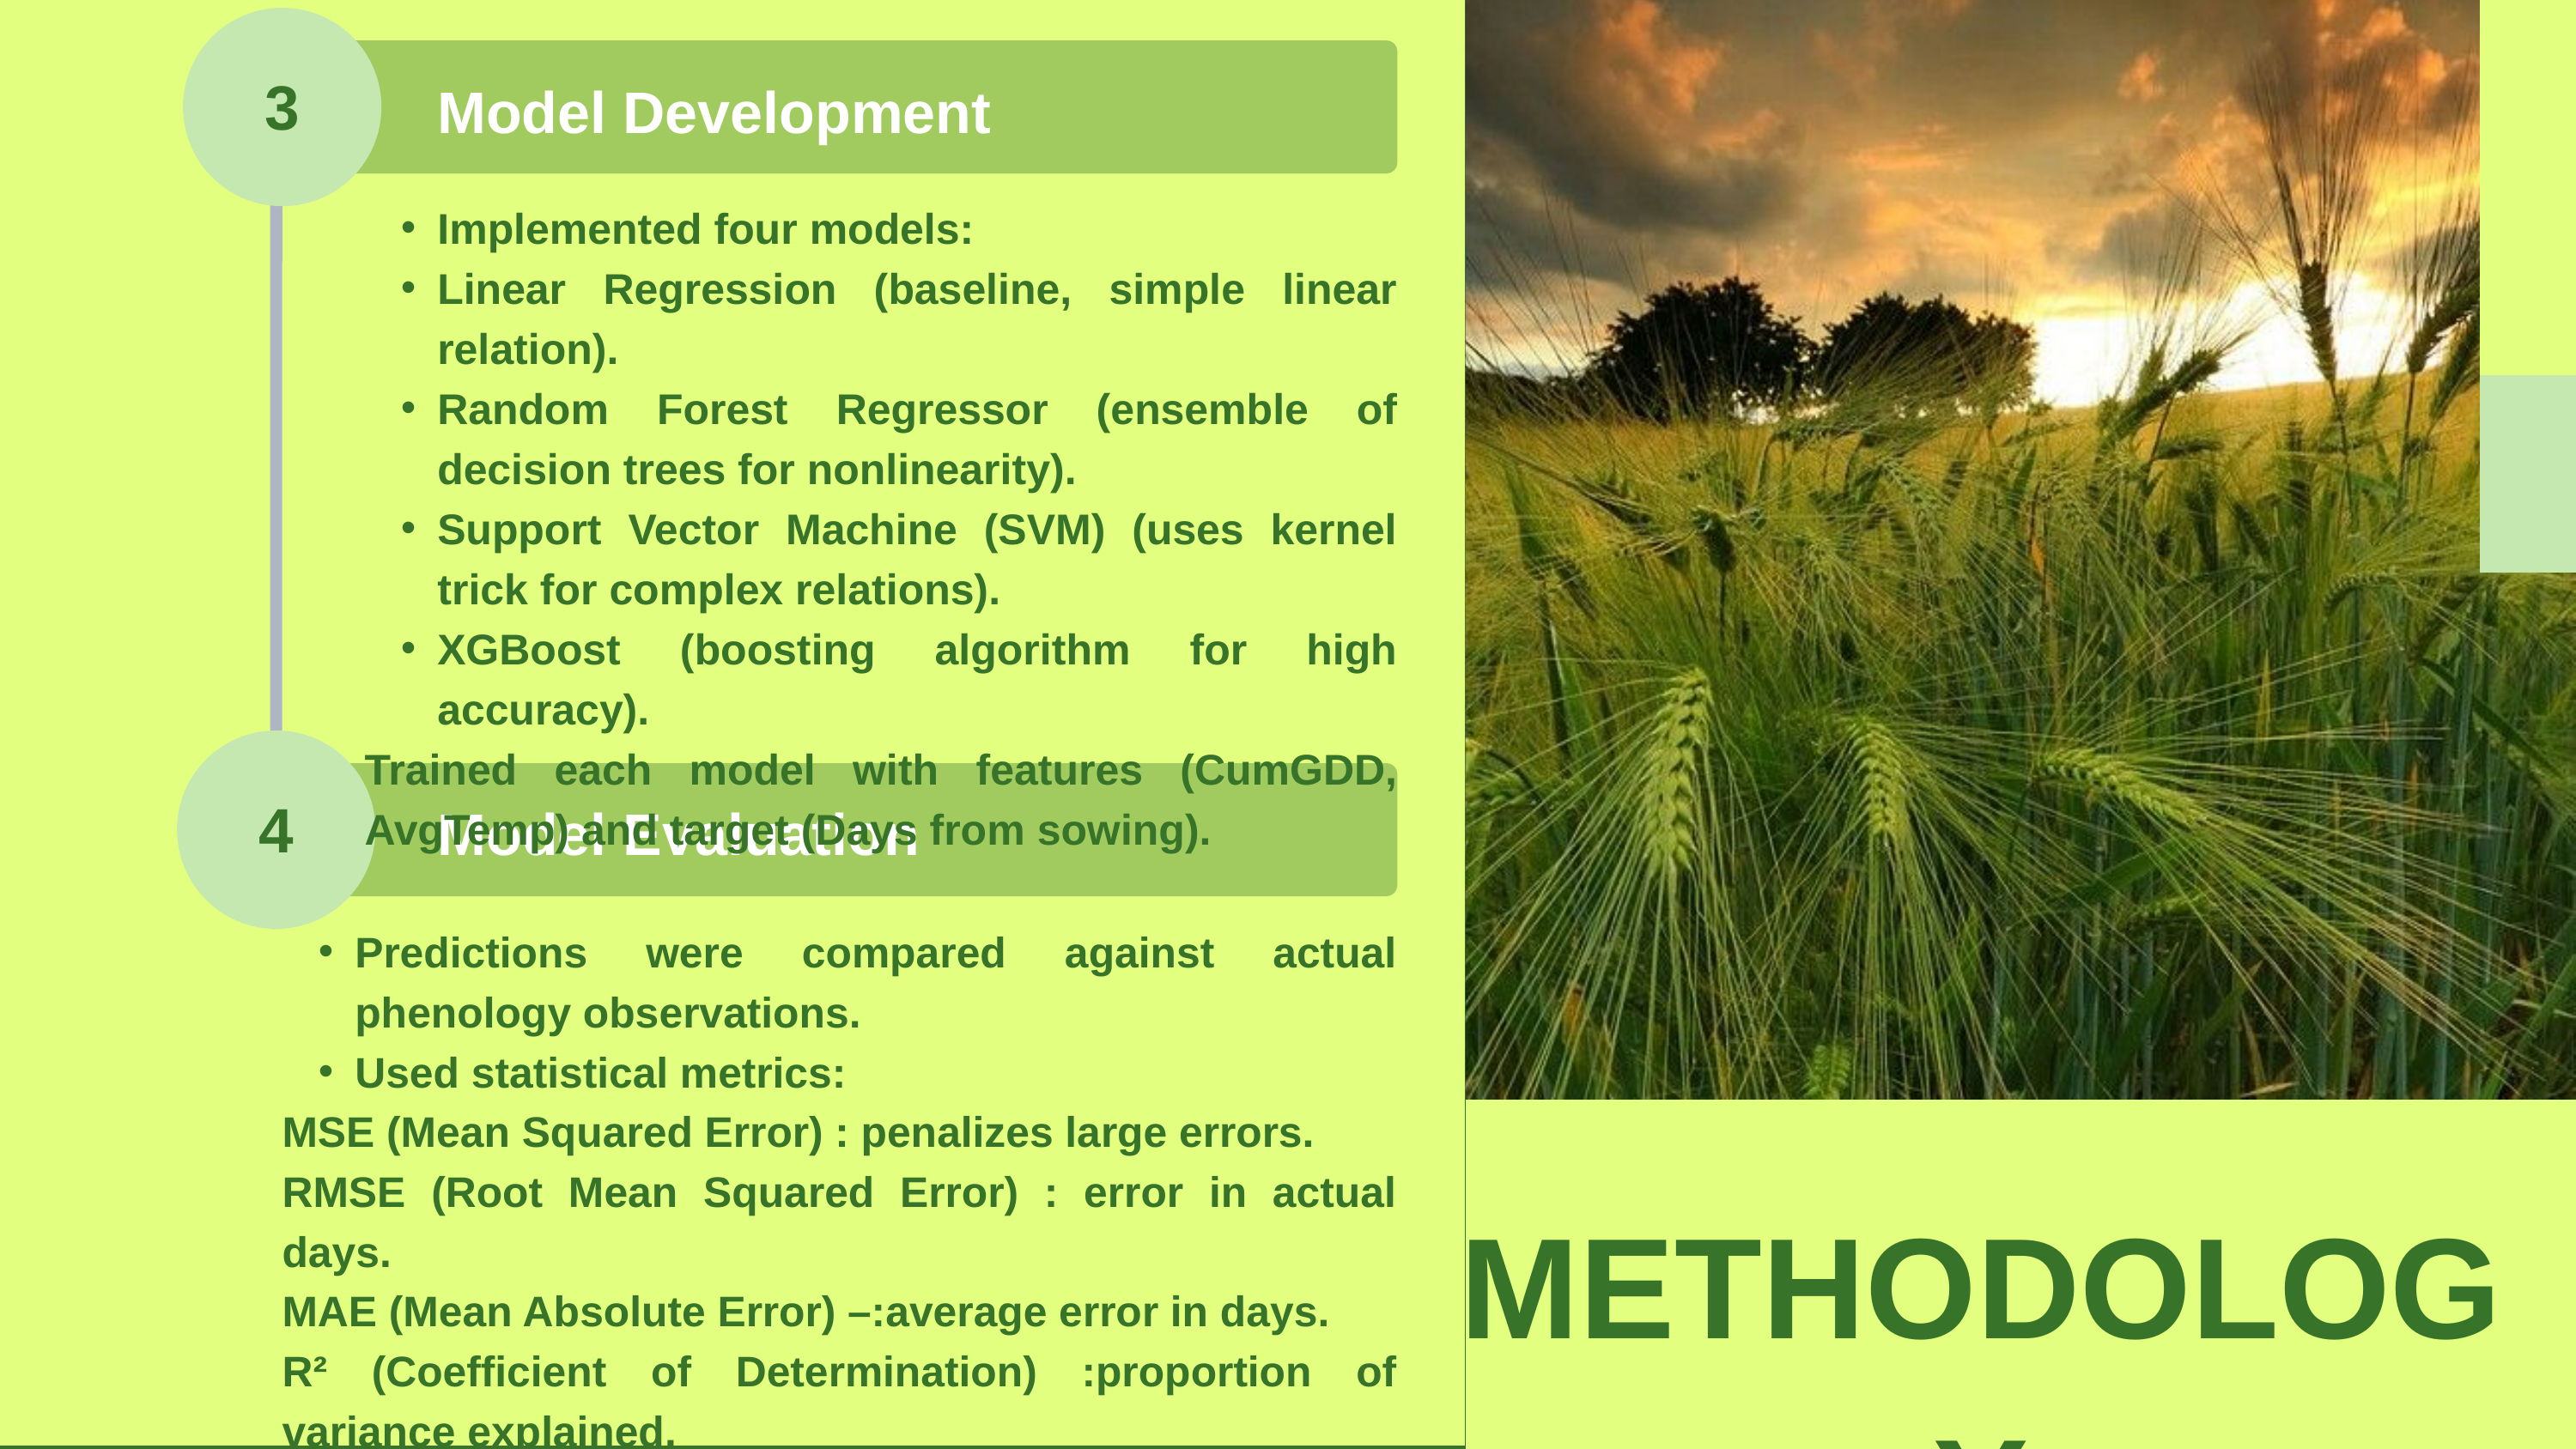

3

Model Development

Implemented four models:
Linear Regression (baseline, simple linear relation).
Random Forest Regressor (ensemble of decision trees for nonlinearity).
Support Vector Machine (SVM) (uses kernel trick for complex relations).
XGBoost (boosting algorithm for high accuracy).
Trained each model with features (CumGDD, AvgTemp) and target (Days from sowing).

4

Model Evaluation
Predictions were compared against actual phenology observations.
Used statistical metrics:
MSE (Mean Squared Error) : penalizes large errors.
RMSE (Root Mean Squared Error) : error in actual days.
MAE (Mean Absolute Error) –:average error in days.
R² (Coefficient of Determination) :proportion of variance explained.
METHODOLOGY